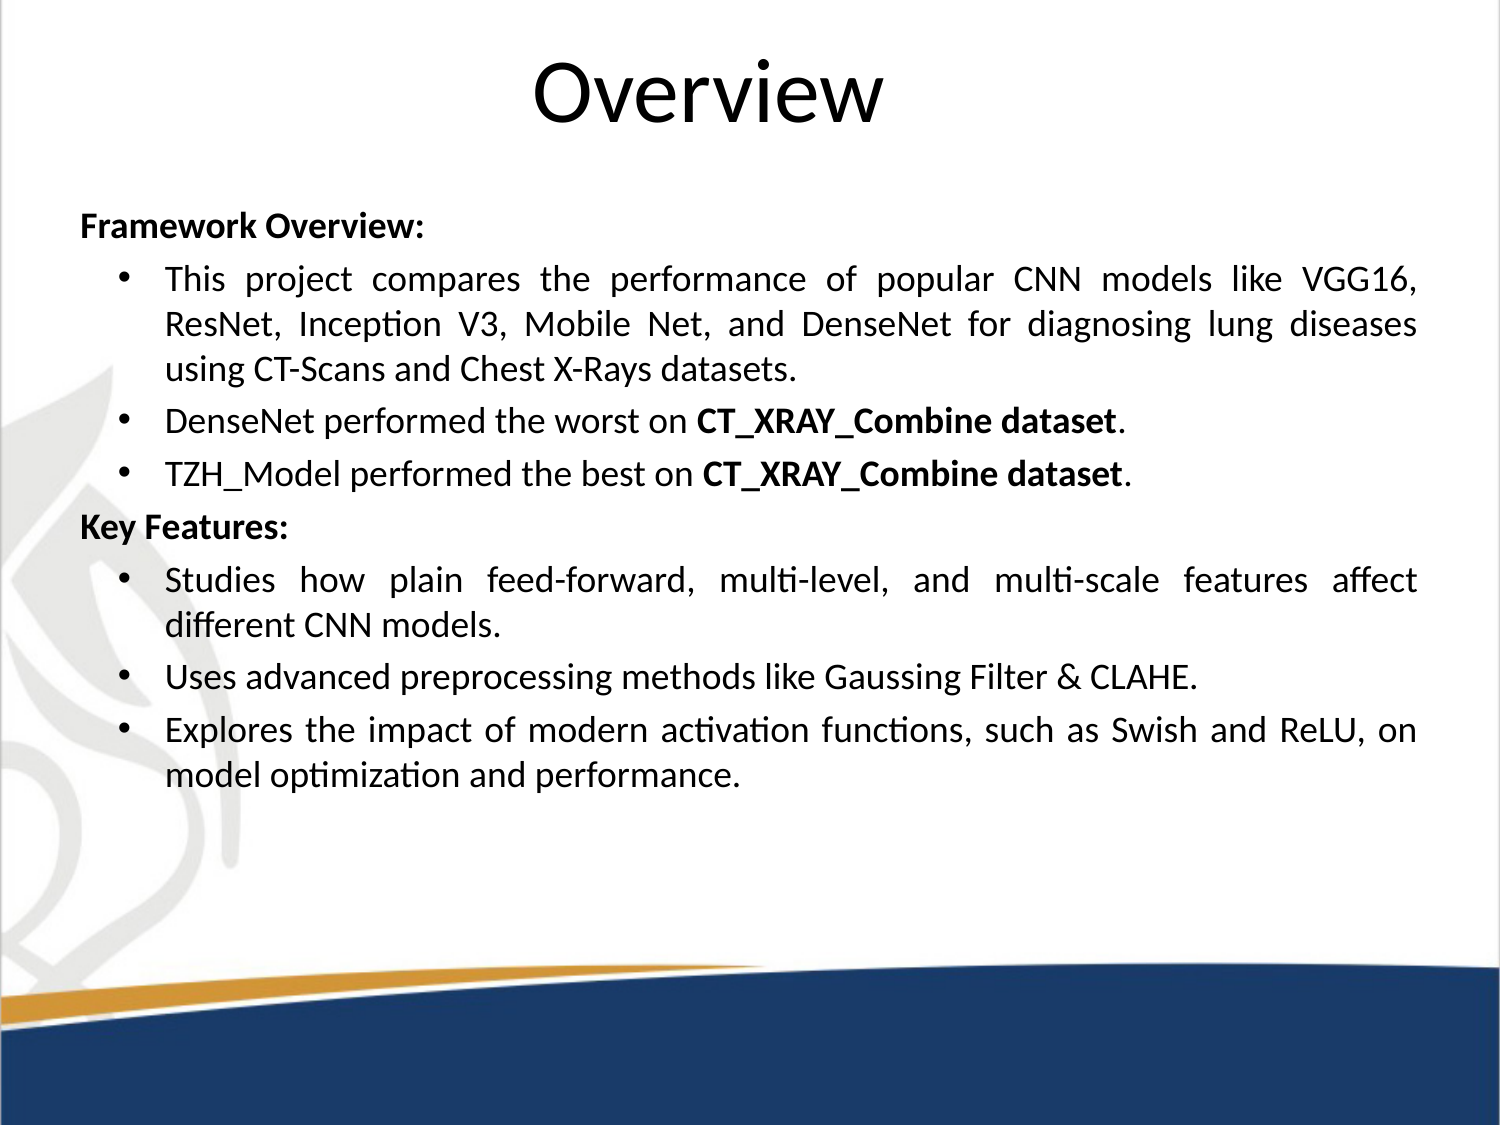

# Overview
Framework Overview:
This project compares the performance of popular CNN models like VGG16, ResNet, Inception V3, Mobile Net, and DenseNet for diagnosing lung diseases using CT-Scans and Chest X-Rays datasets.
DenseNet performed the worst on CT_XRAY_Combine dataset.
TZH_Model performed the best on CT_XRAY_Combine dataset.
Key Features:
Studies how plain feed-forward, multi-level, and multi-scale features affect different CNN models.
Uses advanced preprocessing methods like Gaussing Filter & CLAHE.
Explores the impact of modern activation functions, such as Swish and ReLU, on model optimization and performance.